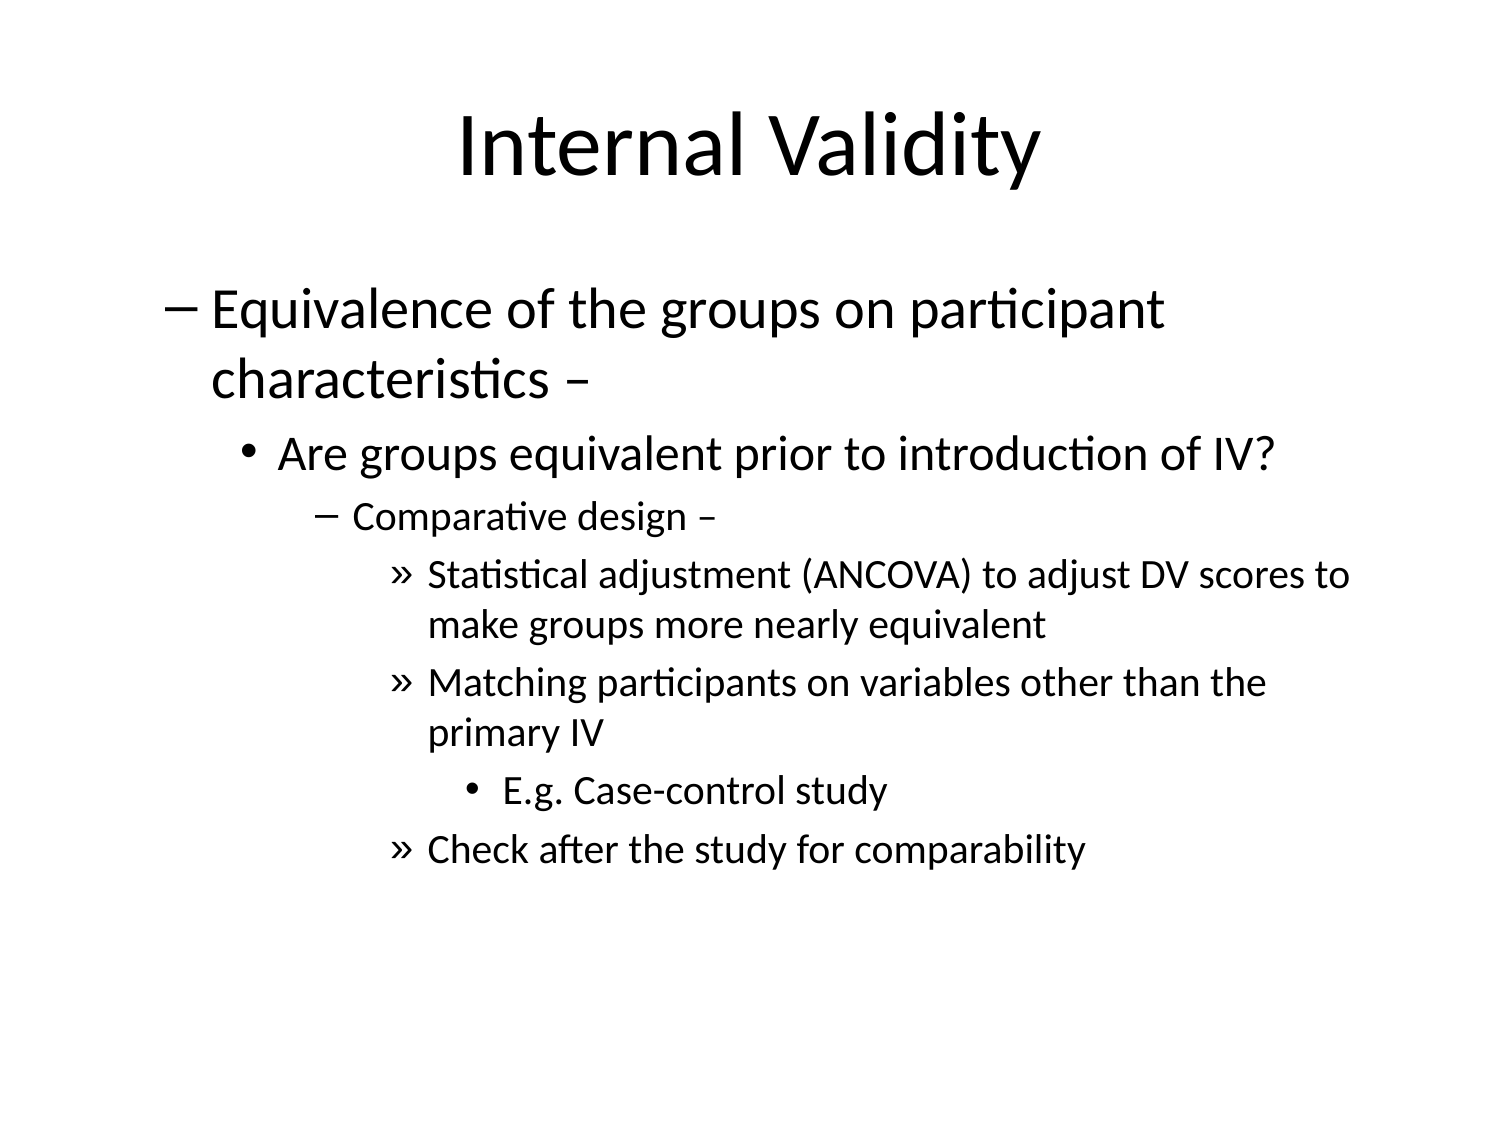

# Internal Validity
Equivalence of the groups on participant characteristics –
Are groups equivalent prior to introduction of IV?
Comparative design –
Statistical adjustment (ANCOVA) to adjust DV scores to make groups more nearly equivalent
Matching participants on variables other than the primary IV
E.g. Case-control study
Check after the study for comparability